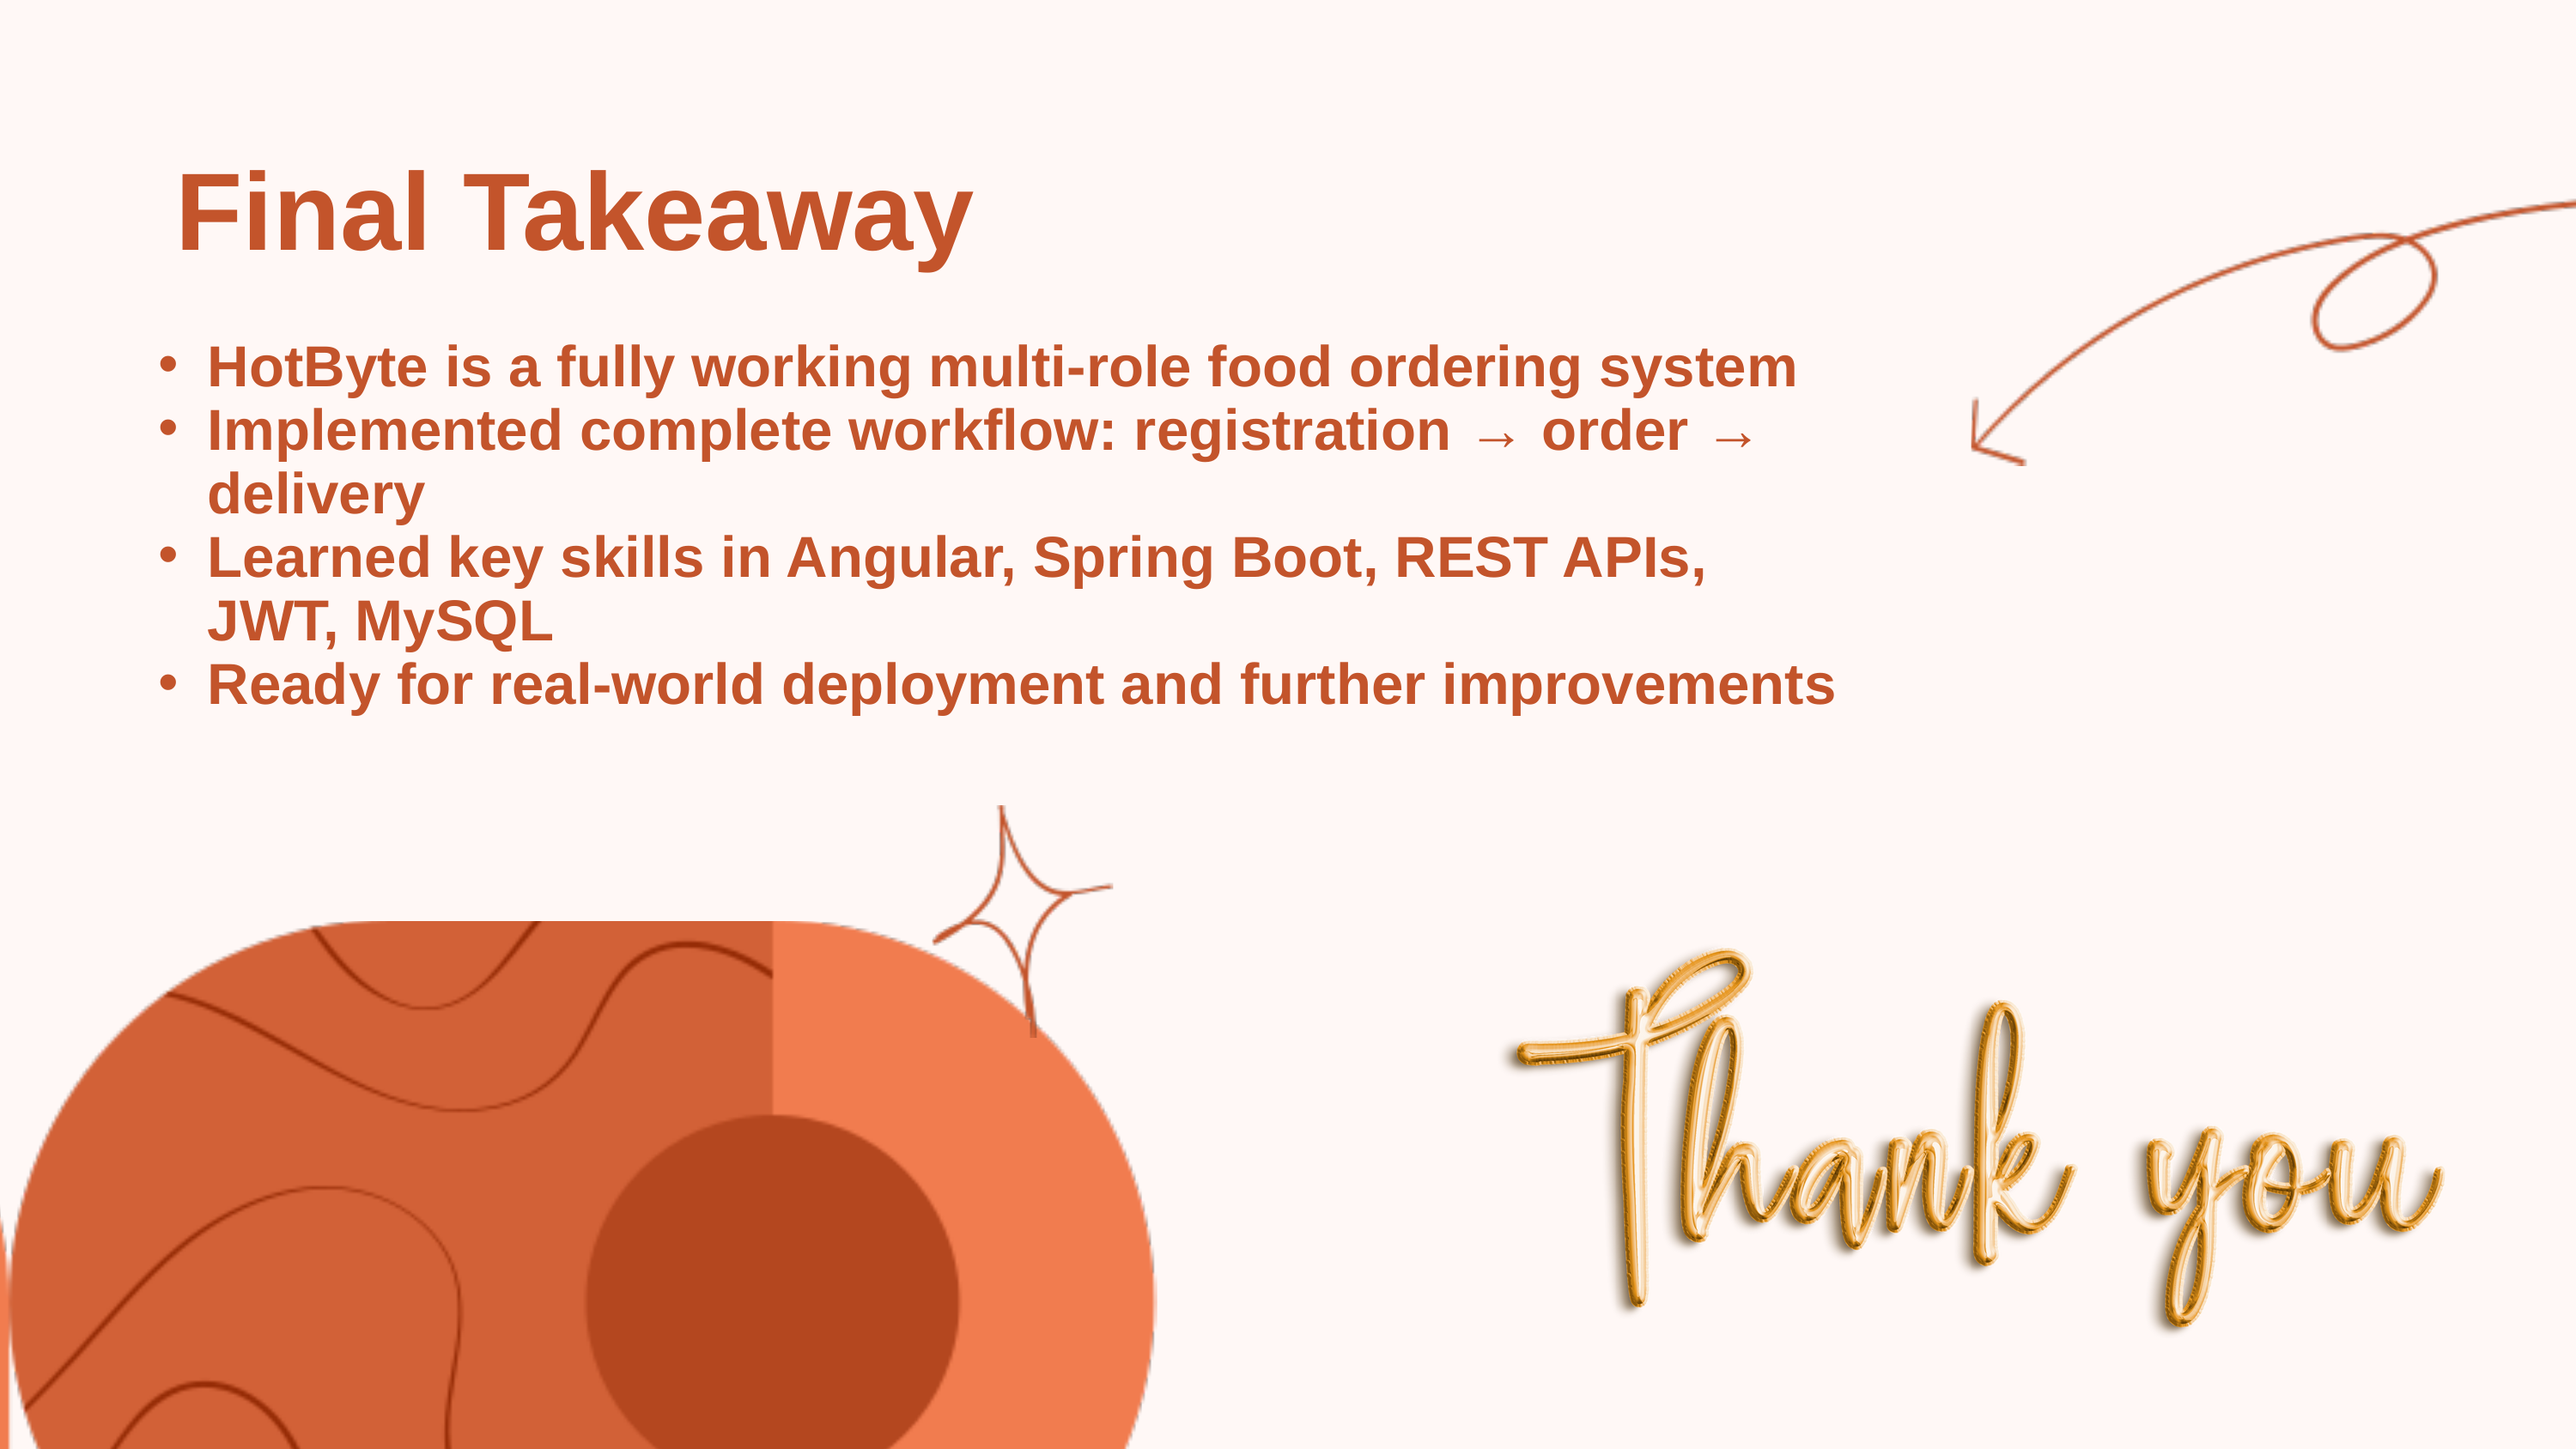

Final Takeaway

HotByte is a fully working multi-role food ordering system
Implemented complete workflow: registration → order → delivery
Learned key skills in Angular, Spring Boot, REST APIs, JWT, MySQL
Ready for real-world deployment and further improvements